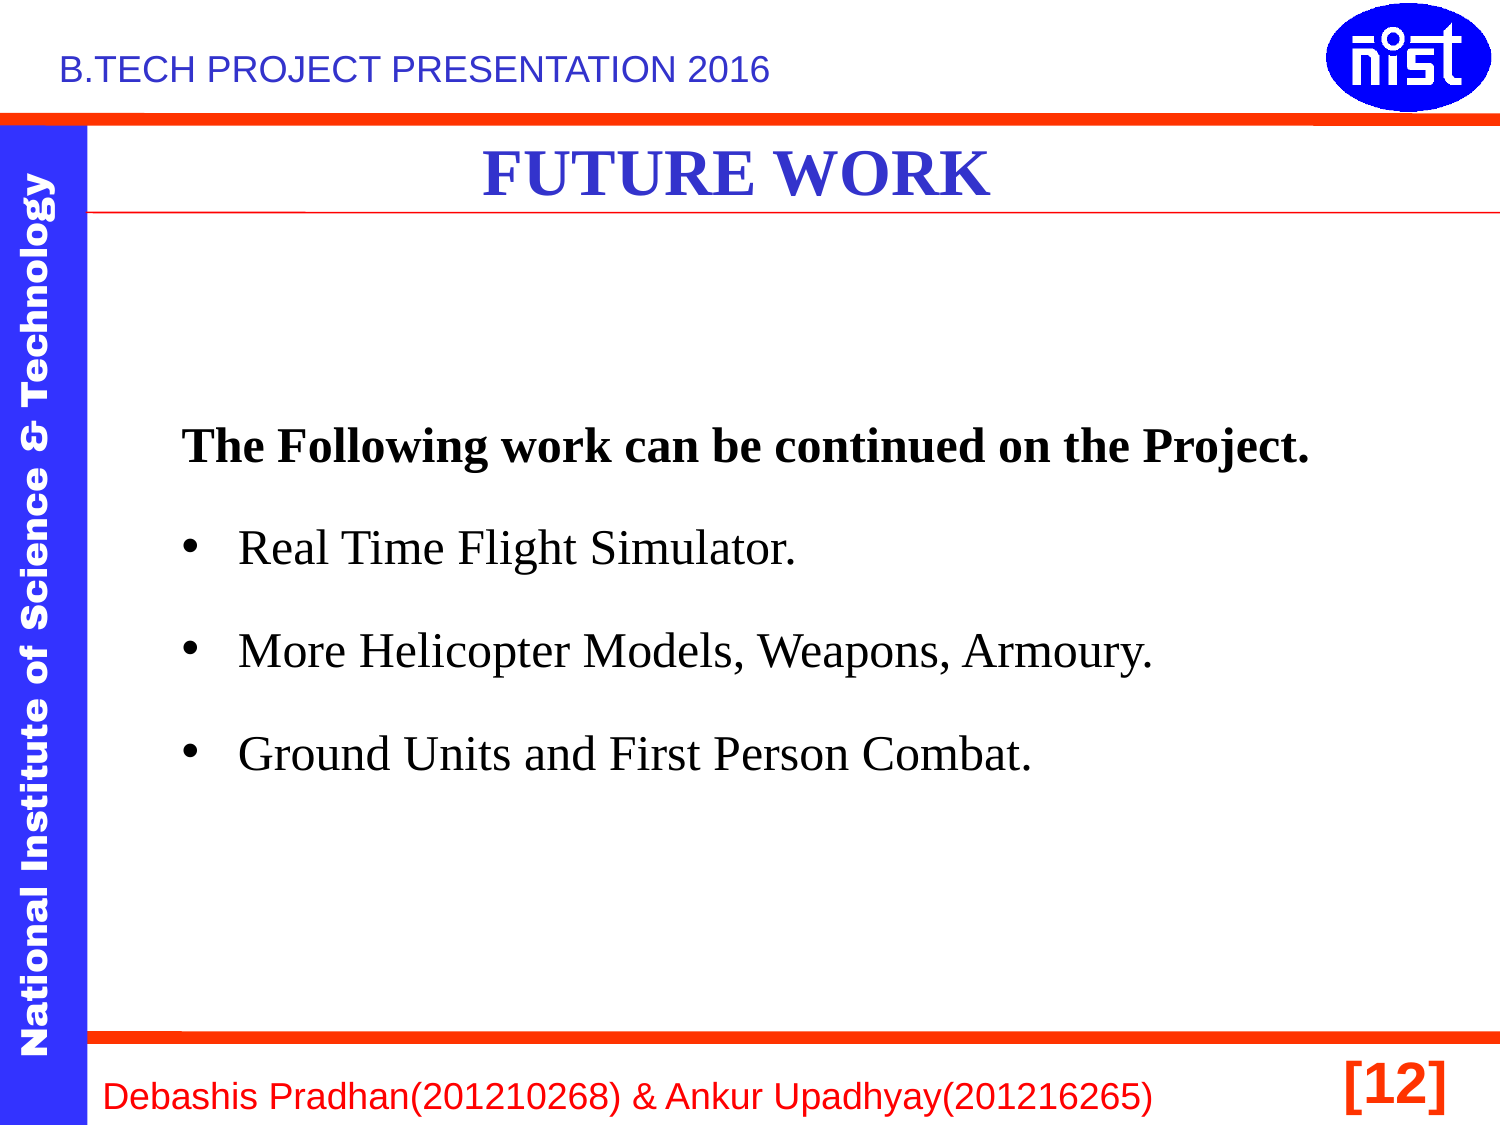

B.TECH PROJECT PRESENTATION 2016
FUTURE WORK
The Following work can be continued on the Project.
Real Time Flight Simulator.
More Helicopter Models, Weapons, Armoury.
Ground Units and First Person Combat.

Debashis Pradhan(201210268) & Ankur Upadhyay(201216265)